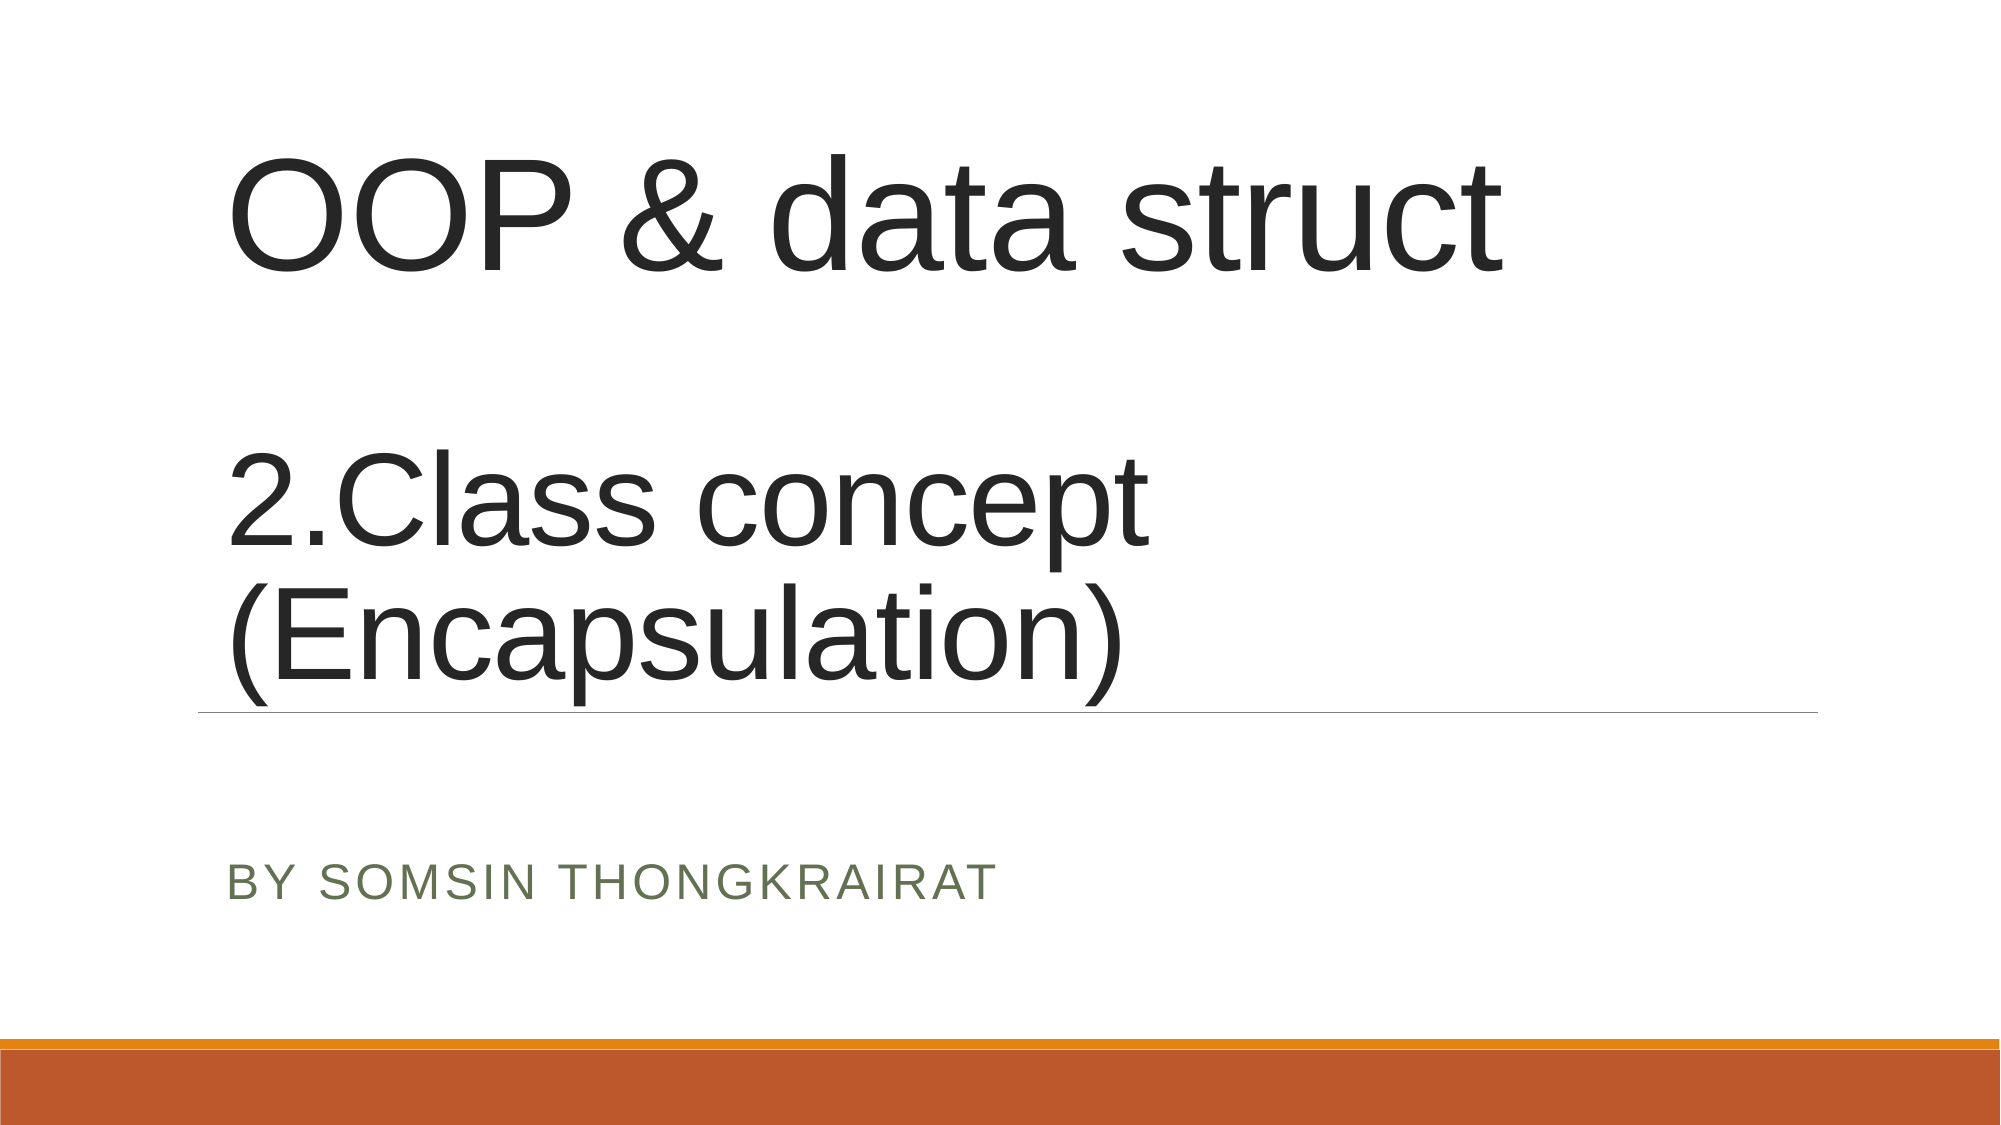

# OOP & data struct 2.Class concept (Encapsulation)
By Somsin Thongkrairat